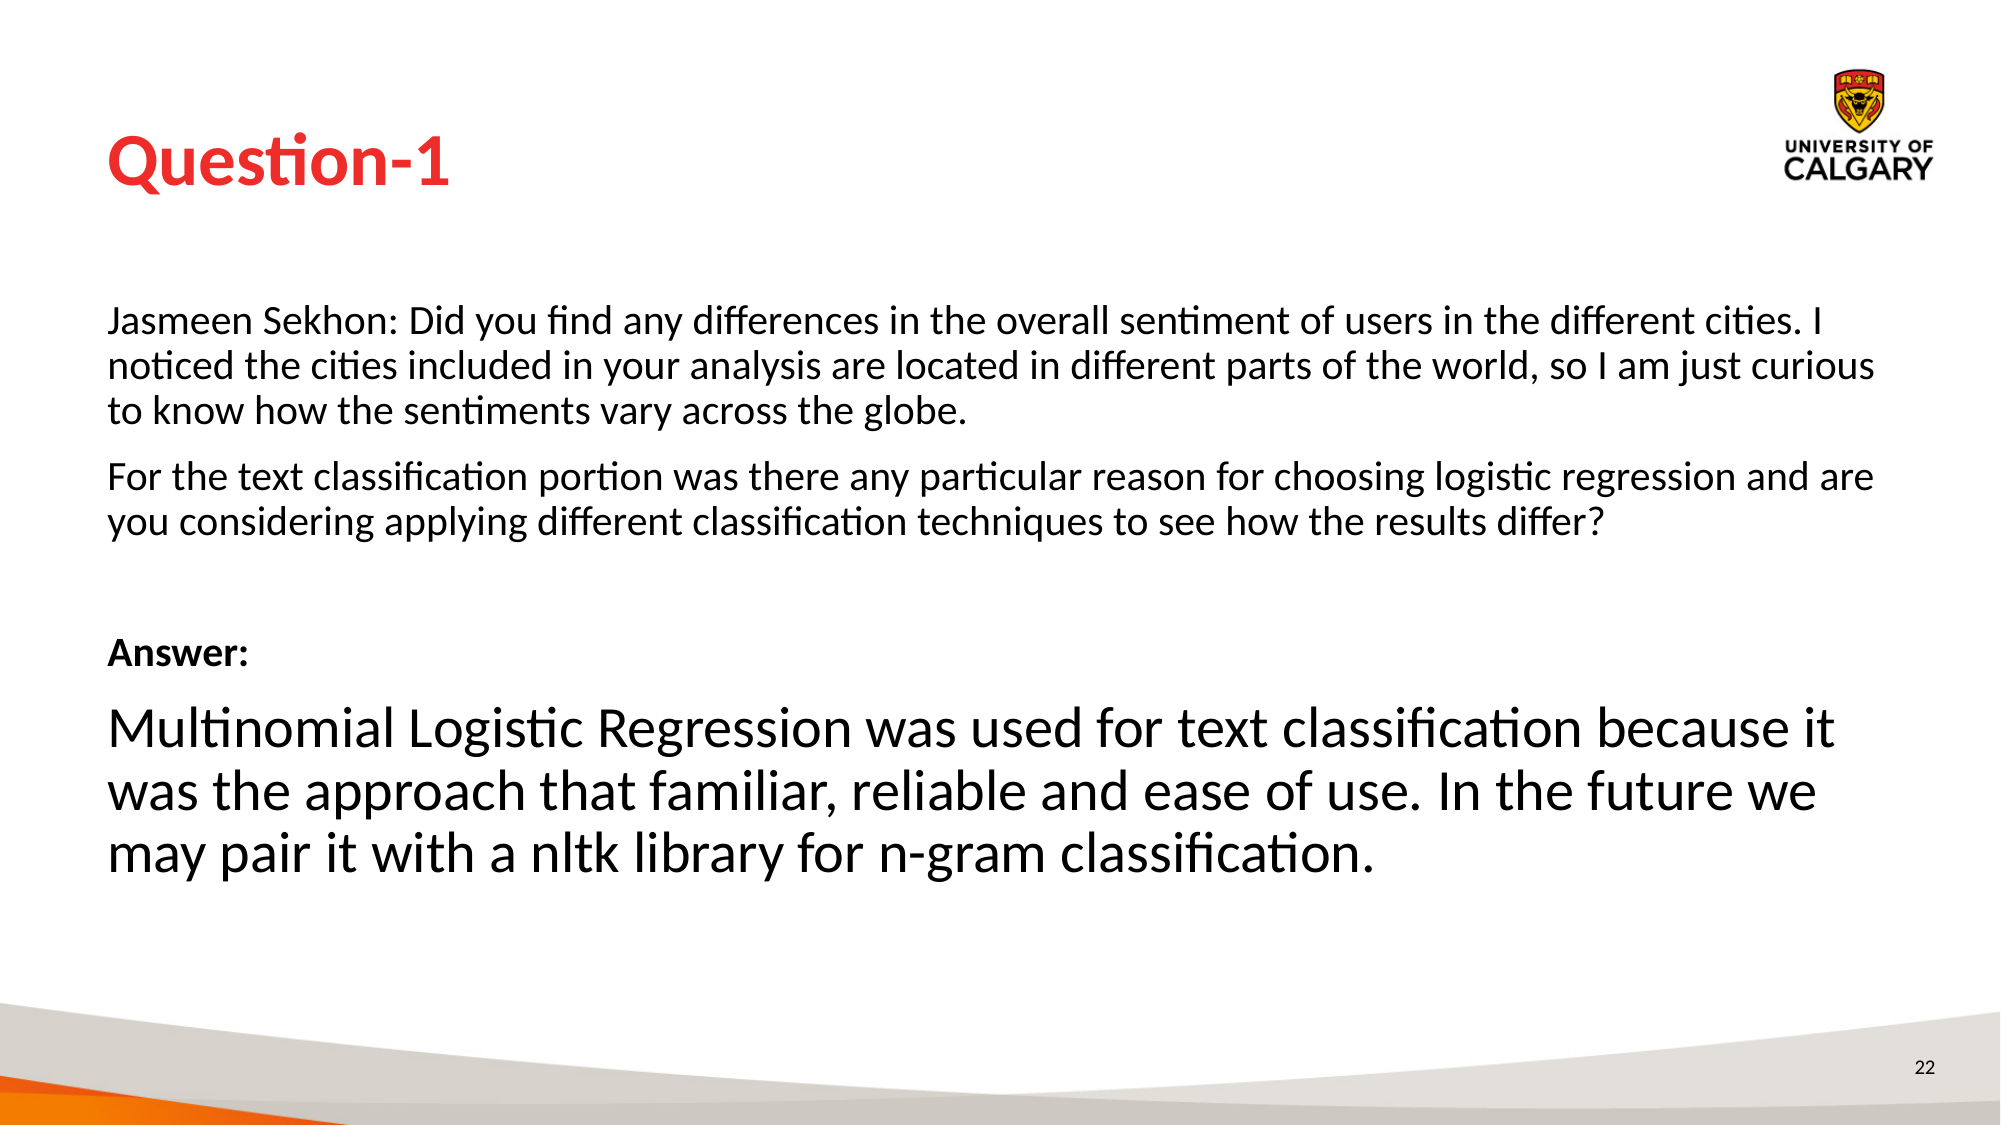

# Question-1
Jasmeen Sekhon: Did you find any differences in the overall sentiment of users in the different cities. I noticed the cities included in your analysis are located in different parts of the world, so I am just curious to know how the sentiments vary across the globe.
For the text classification portion was there any particular reason for choosing logistic regression and are you considering applying different classification techniques to see how the results differ?

Answer:
Multinomial Logistic Regression was used for text classification because it was the approach that familiar, reliable and ease of use. In the future we may pair it with a nltk library for n-gram classification.

22